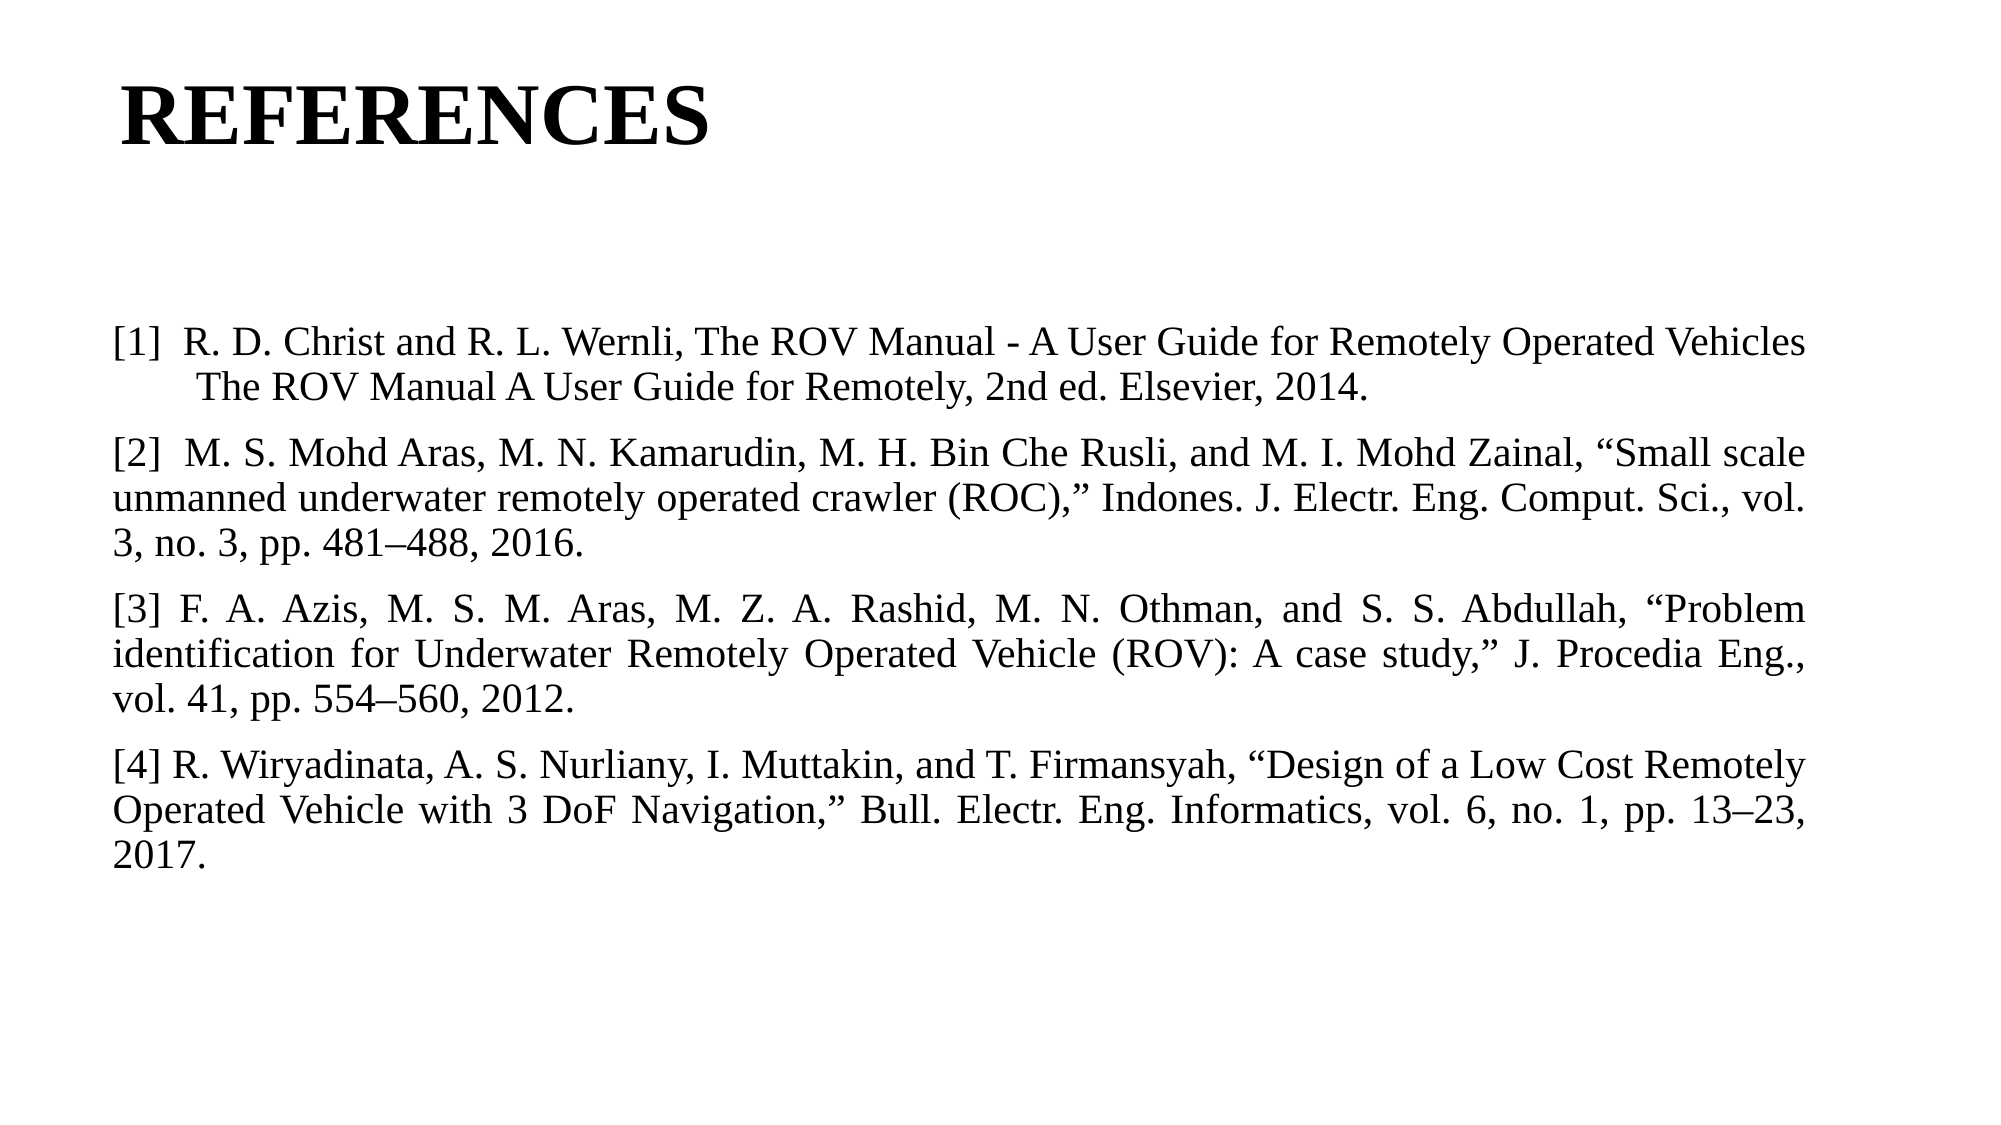

# REFERENCES

[1]  R. D. Christ and R. L. Wernli, The ROV Manual - A User Guide for Remotely Operated Vehicles         The ROV Manual A User Guide for Remotely, 2nd ed. Elsevier, 2014.
[2]  M. S. Mohd Aras, M. N. Kamarudin, M. H. Bin Che Rusli, and M. I. Mohd Zainal, “Small scale unmanned underwater remotely operated crawler (ROC),” Indones. J. Electr. Eng. Comput. Sci., vol. 3, no. 3, pp. 481–488, 2016.
[3] F. A. Azis, M. S. M. Aras, M. Z. A. Rashid, M. N. Othman, and S. S. Abdullah, “Problem identification for Underwater Remotely Operated Vehicle (ROV): A case study,” J. Procedia Eng., vol. 41, pp. 554–560, 2012.
[4] R. Wiryadinata, A. S. Nurliany, I. Muttakin, and T. Firmansyah, “Design of a Low Cost Remotely Operated Vehicle with 3 DoF Navigation,” Bull. Electr. Eng. Informatics, vol. 6, no. 1, pp. 13–23, 2017.